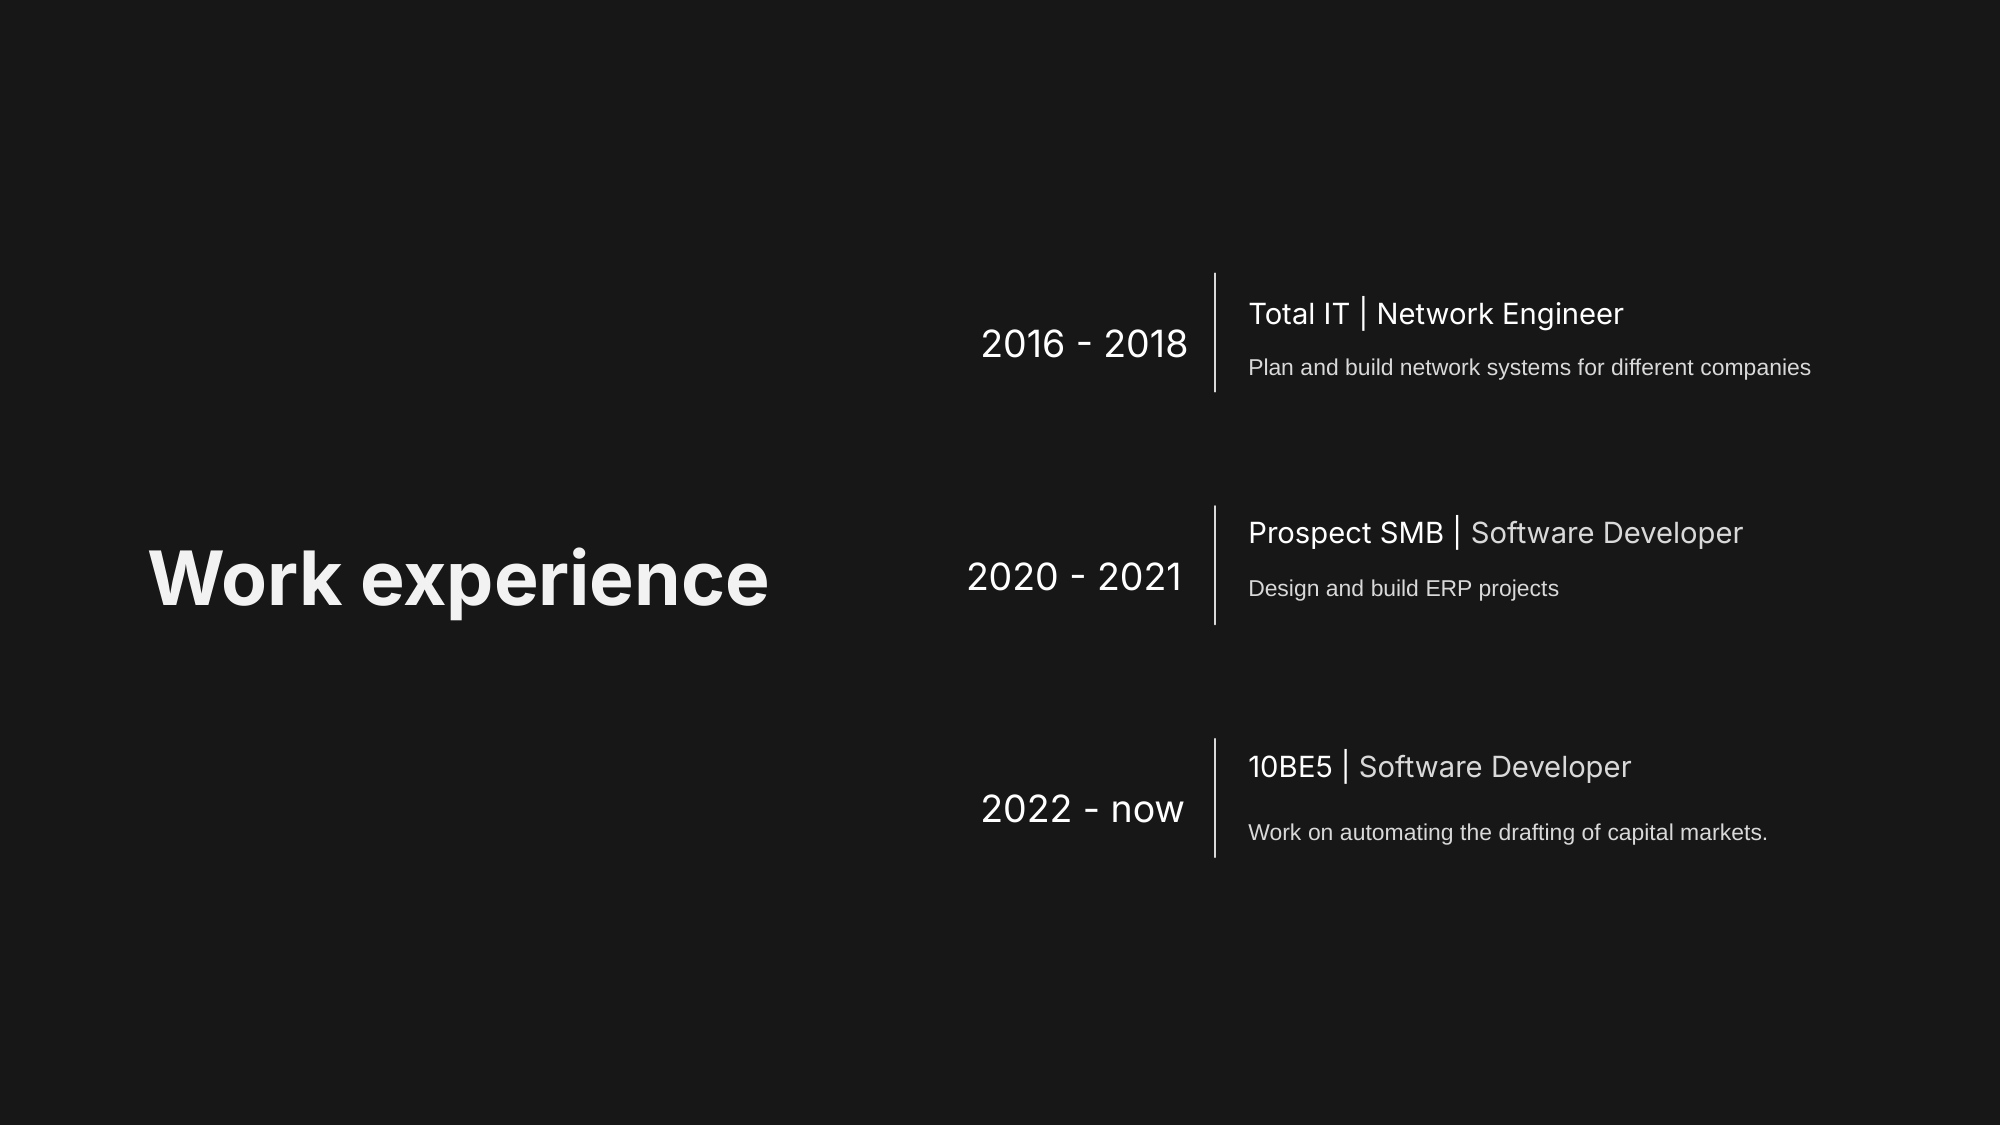

Total IT | Network Engineer
Plan and build network systems for different companies
2016 - 2018
Prospect SMB | Software Developer

2020 - 2021
10BE5 | Software Developer

2022 - now
Work experience
Design and build ERP projects
Work on automating the drafting of capital markets.